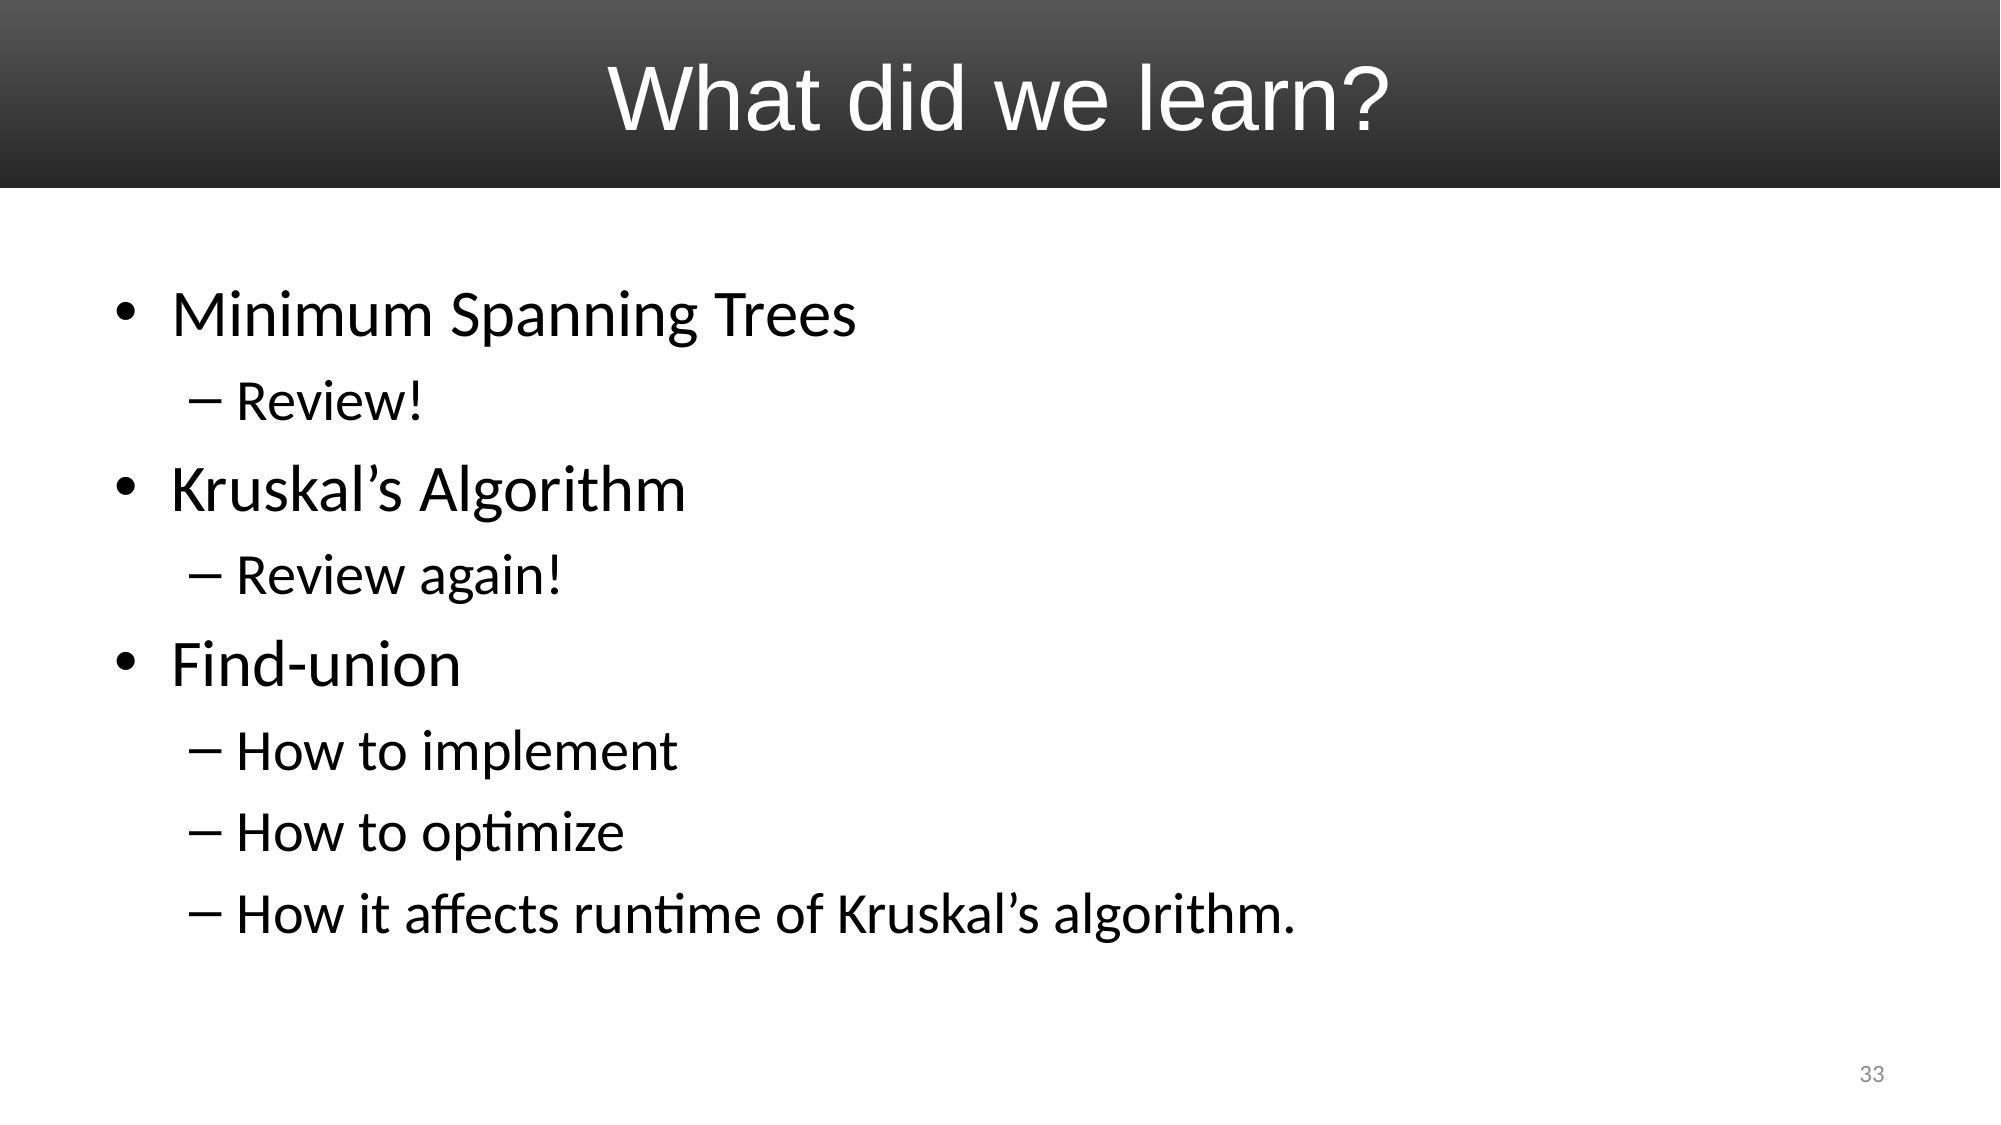

# What did we learn?
Minimum Spanning Trees
Review!
Kruskal’s Algorithm
Review again!
Find-union
How to implement
How to optimize
How it affects runtime of Kruskal’s algorithm.
33